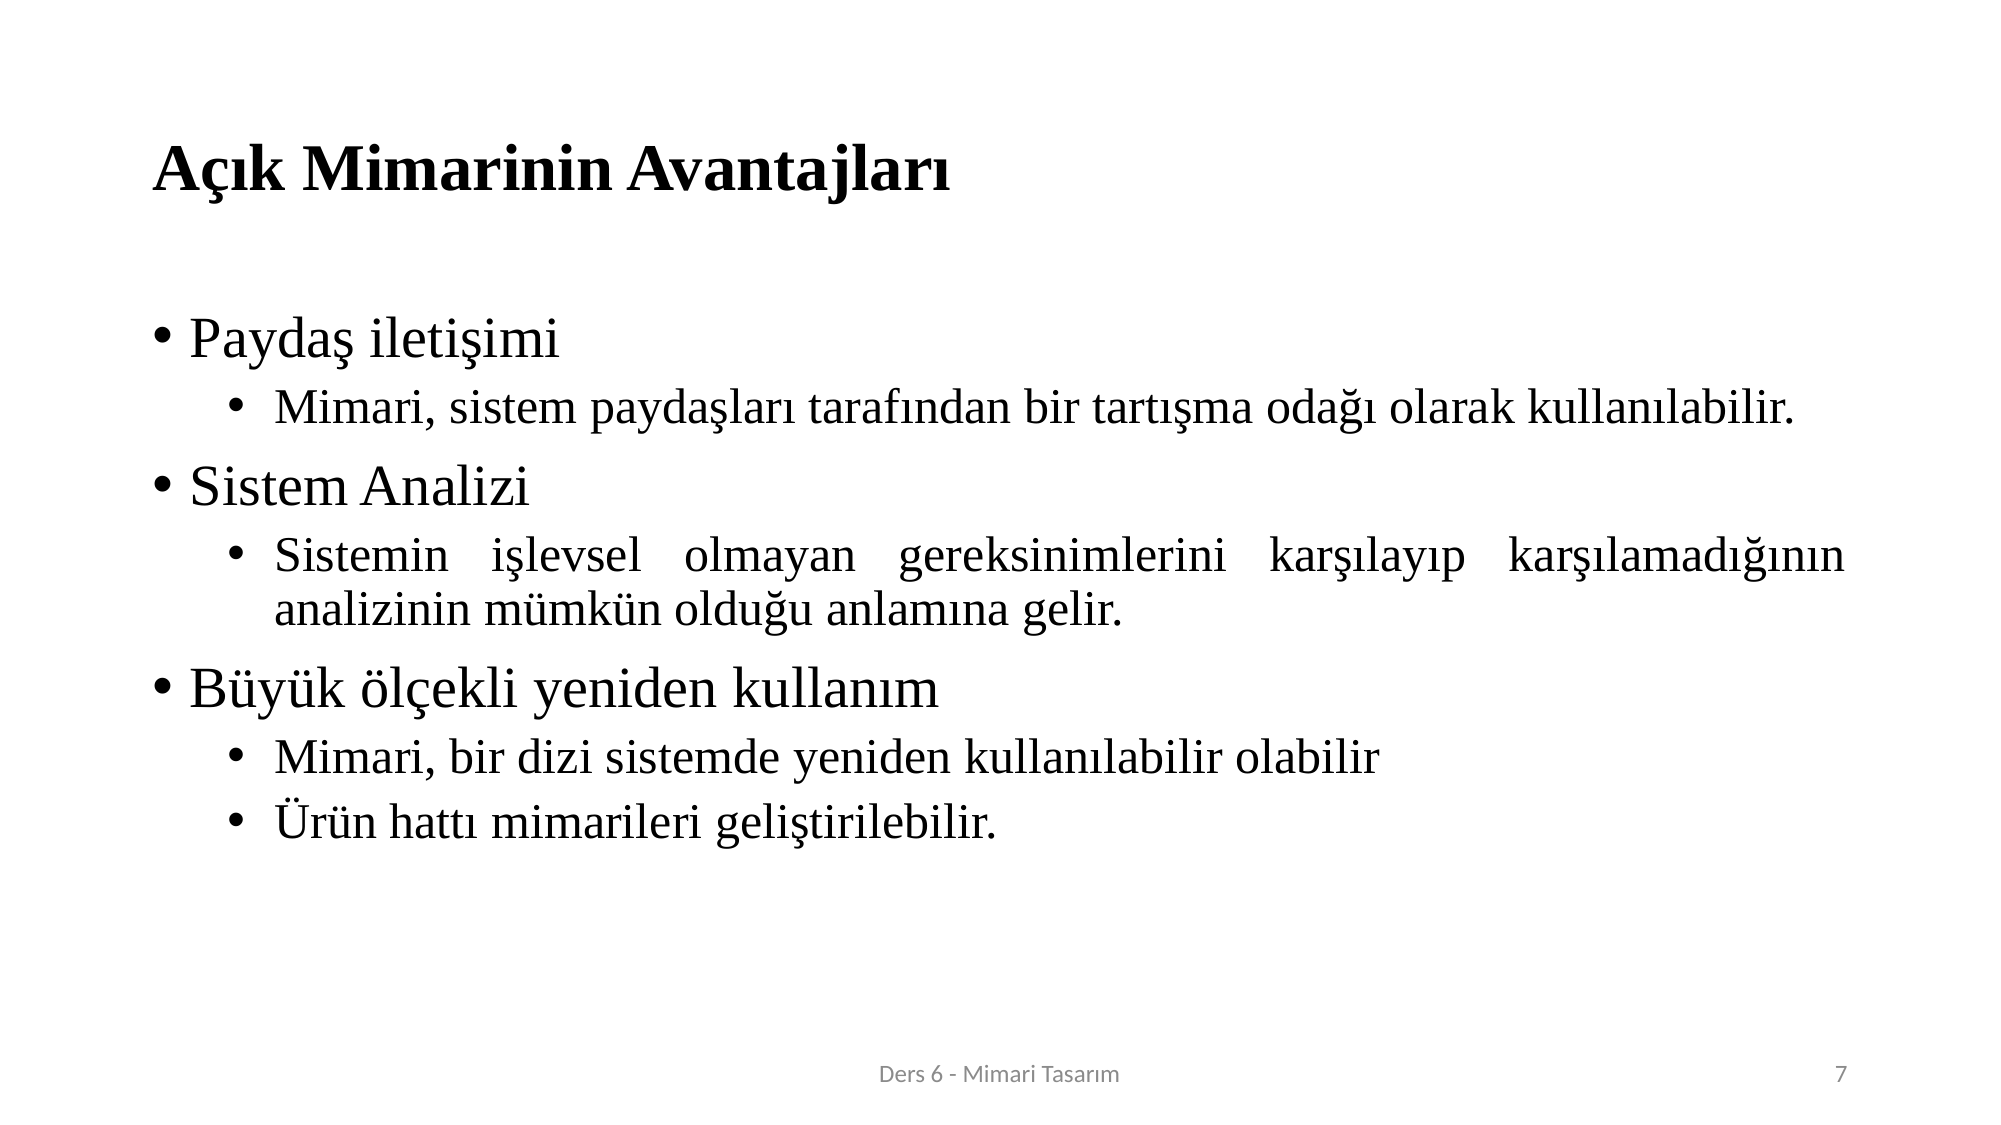

# Açık Mimarinin Avantajları
Paydaş iletişimi
Mimari, sistem paydaşları tarafından bir tartışma odağı olarak kullanılabilir.
Sistem Analizi
Sistemin işlevsel olmayan gereksinimlerini karşılayıp karşılamadığının analizinin mümkün olduğu anlamına gelir.
Büyük ölçekli yeniden kullanım
Mimari, bir dizi sistemde yeniden kullanılabilir olabilir
Ürün hattı mimarileri geliştirilebilir.
Ders 6 - Mimari Tasarım
7